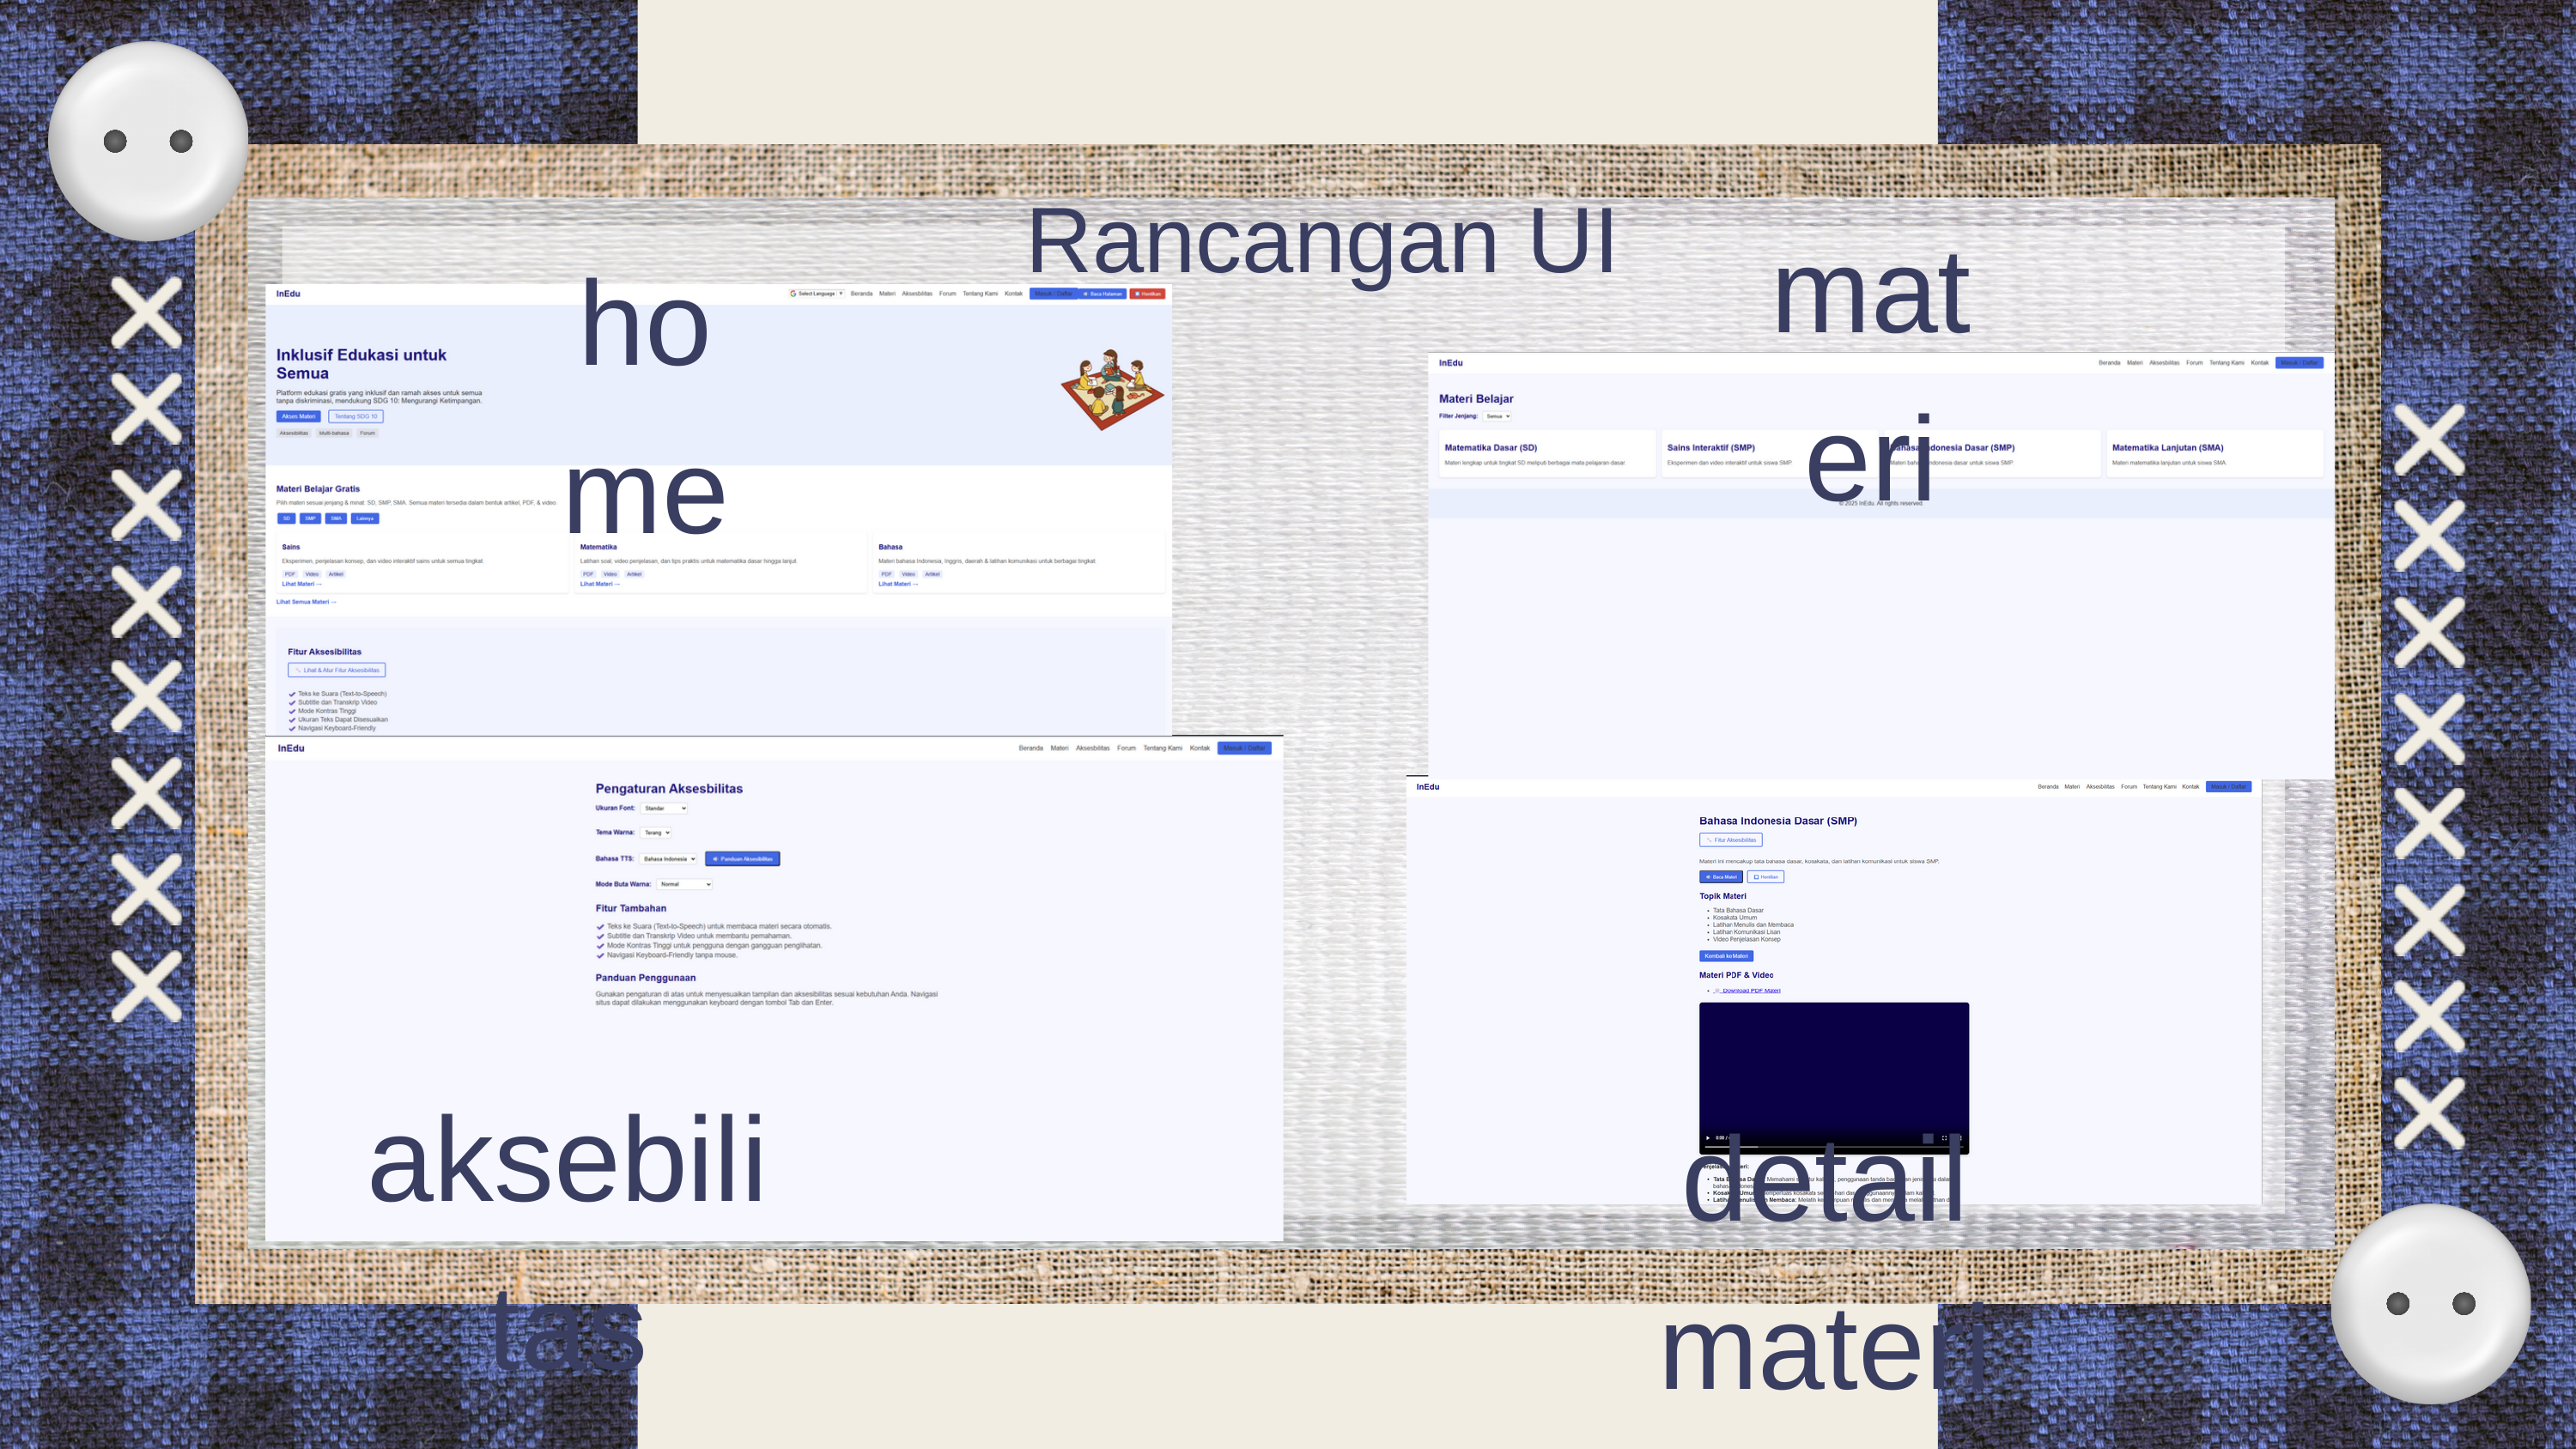

materi
Rancangan UI
home

aksebilitas
detail materi